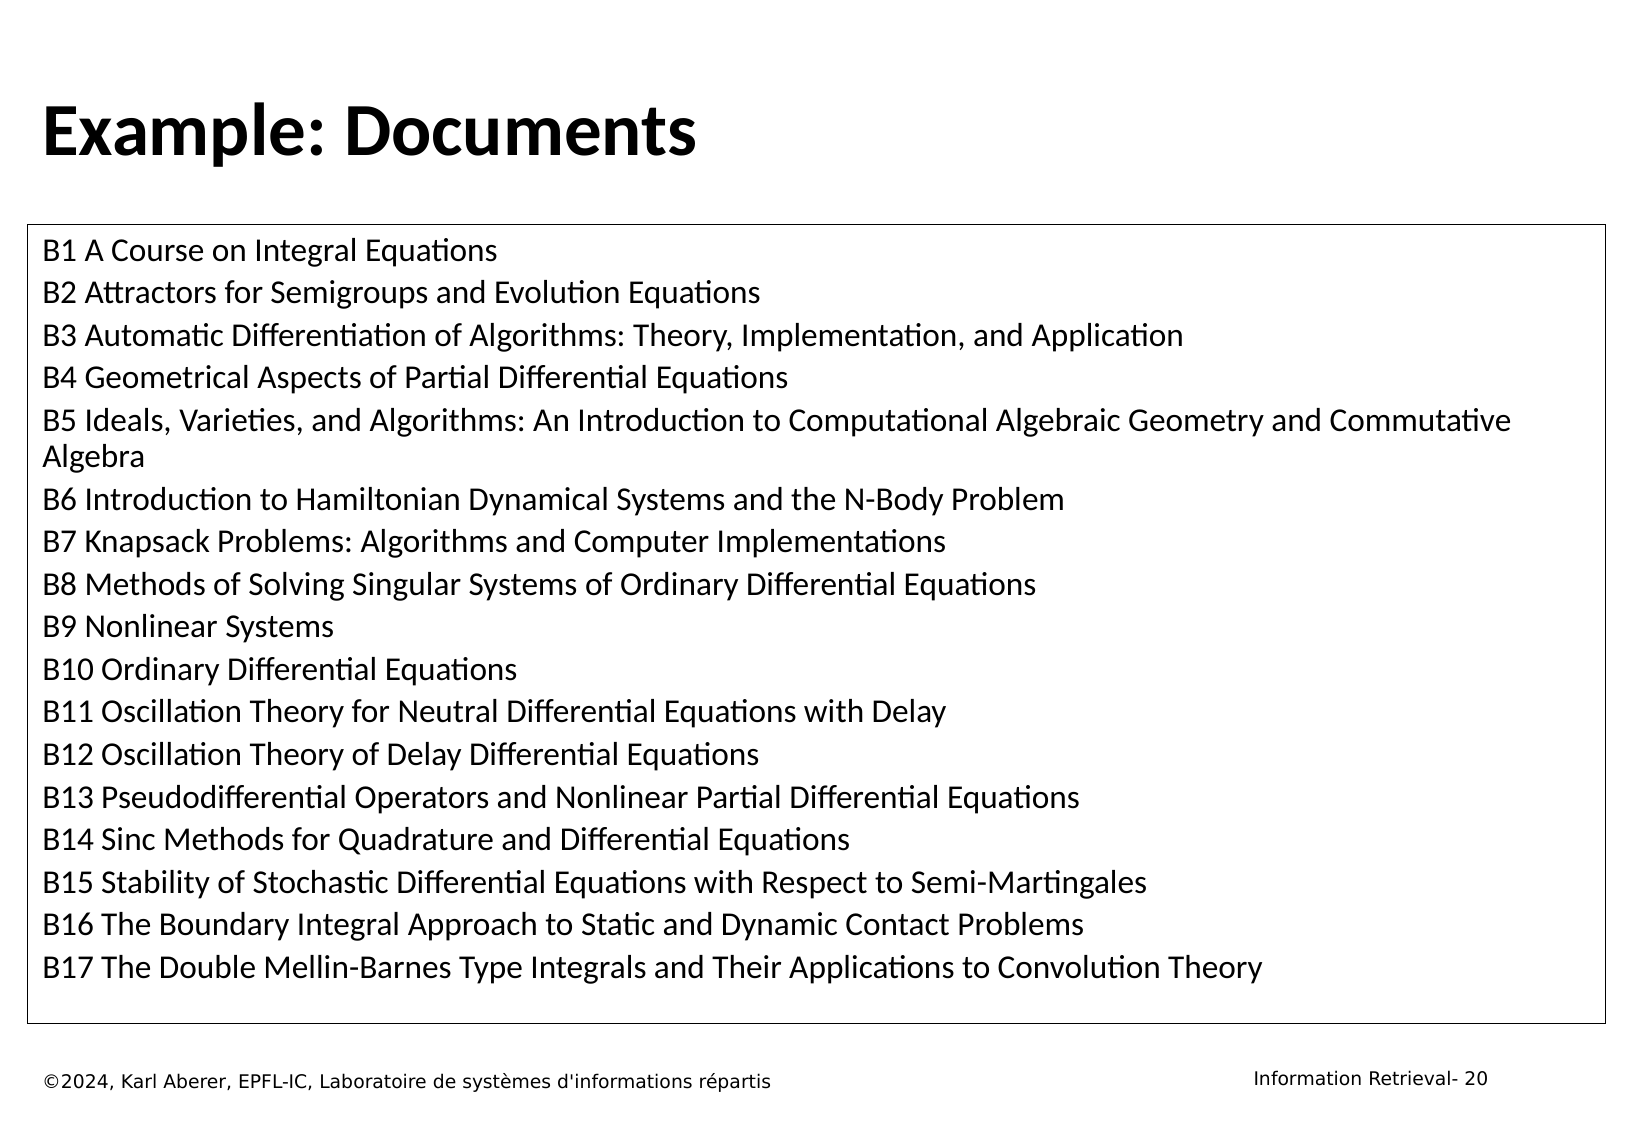

# Example: Documents
B1 A Course on Integral Equations
B2 Attractors for Semigroups and Evolution Equations
B3 Automatic Differentiation of Algorithms: Theory, Implementation, and Application
B4 Geometrical Aspects of Partial Differential Equations
B5 Ideals, Varieties, and Algorithms: An Introduction to Computational Algebraic Geometry and Commutative Algebra
B6 Introduction to Hamiltonian Dynamical Systems and the N-Body Problem
B7 Knapsack Problems: Algorithms and Computer Implementations
B8 Methods of Solving Singular Systems of Ordinary Differential Equations
B9 Nonlinear Systems
B10 Ordinary Differential Equations
B11 Oscillation Theory for Neutral Differential Equations with Delay
B12 Oscillation Theory of Delay Differential Equations
B13 Pseudodifferential Operators and Nonlinear Partial Differential Equations
B14 Sinc Methods for Quadrature and Differential Equations
B15 Stability of Stochastic Differential Equations with Respect to Semi-Martingales
B16 The Boundary Integral Approach to Static and Dynamic Contact Problems
B17 The Double Mellin-Barnes Type Integrals and Their Applications to Convolution Theory
©2024, Karl Aberer, EPFL-IC, Laboratoire de systèmes d'informations répartis